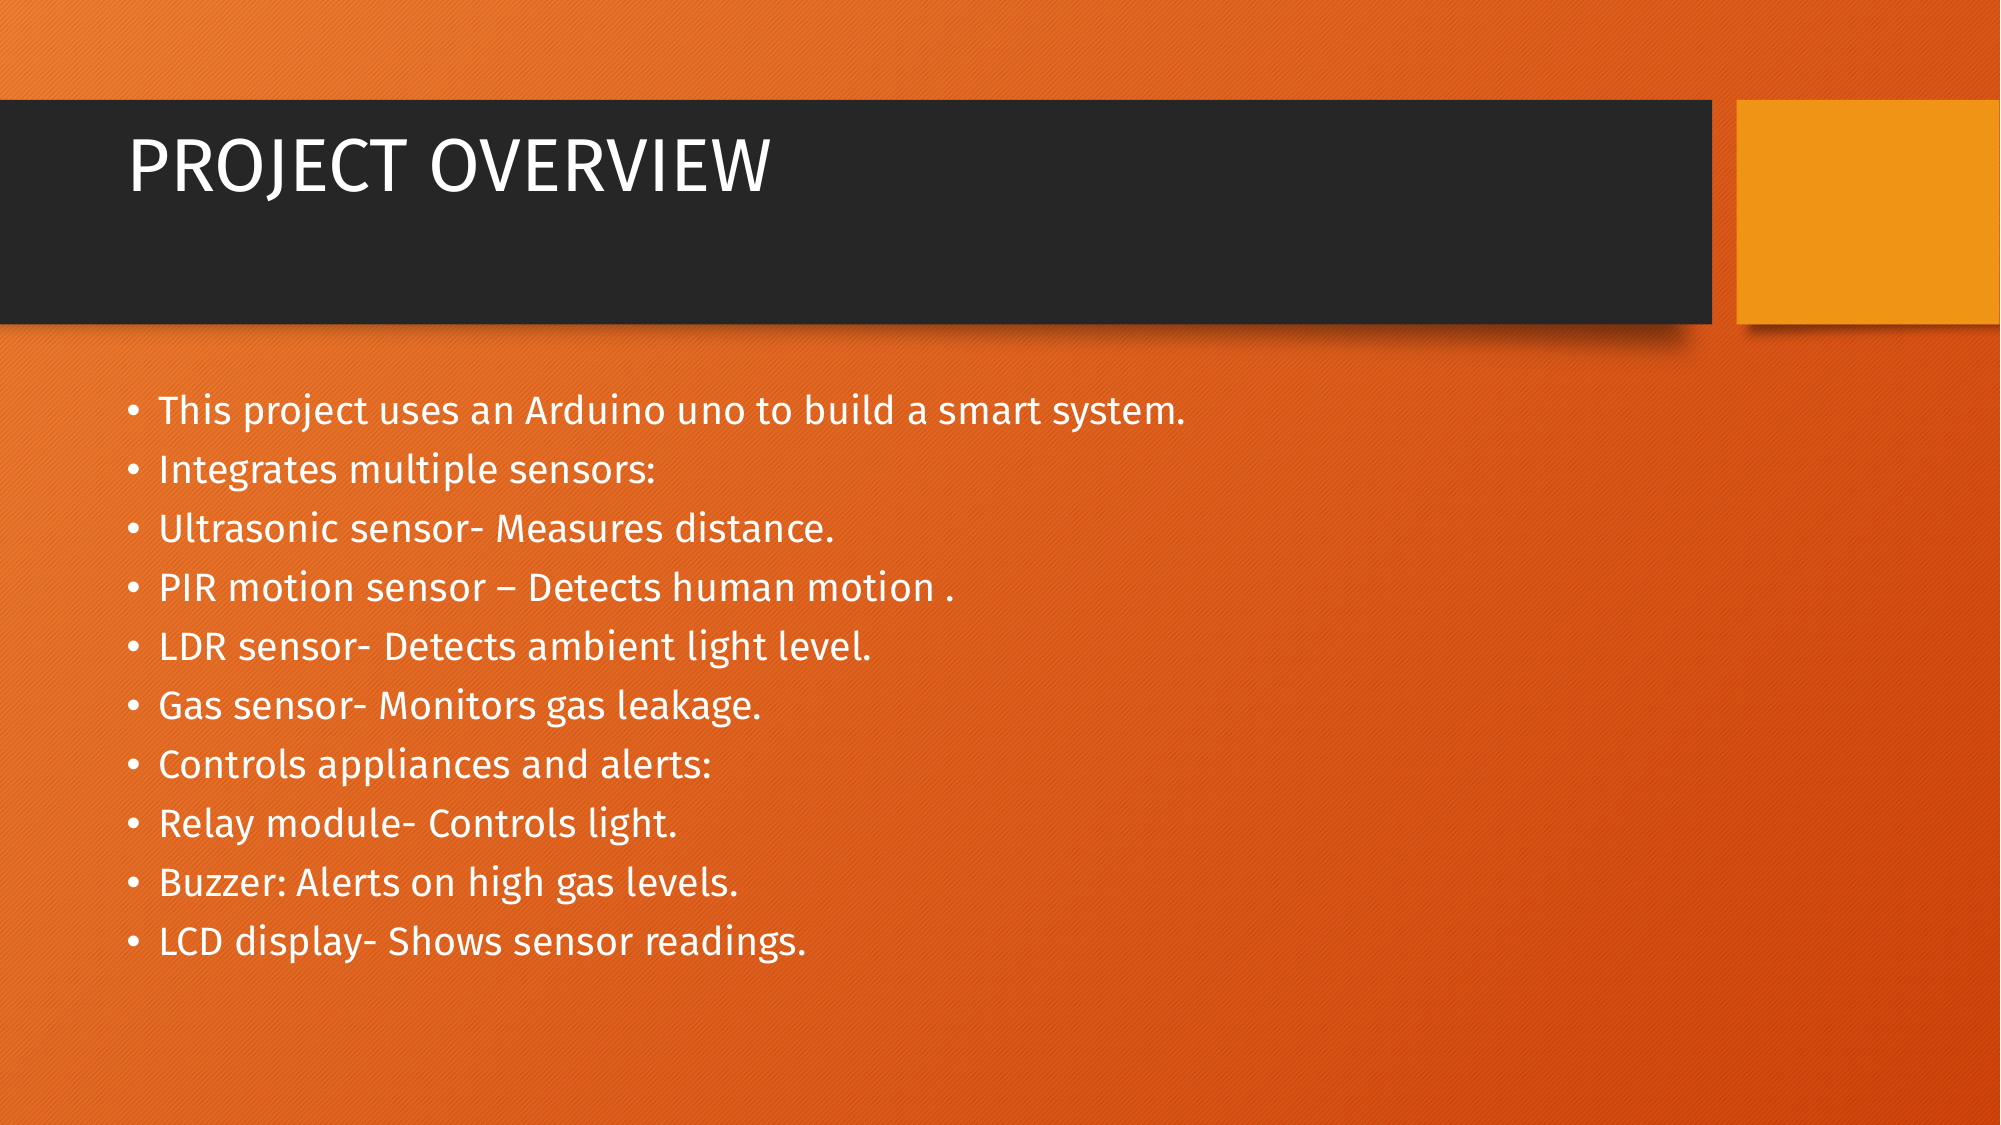

# PROJECT OVERVIEW
This project uses an Arduino uno to build a smart system.
Integrates multiple sensors:
Ultrasonic sensor- Measures distance.
PIR motion sensor – Detects human motion .
LDR sensor- Detects ambient light level.
Gas sensor- Monitors gas leakage.
Controls appliances and alerts:
Relay module- Controls light.
Buzzer: Alerts on high gas levels.
LCD display- Shows sensor readings.